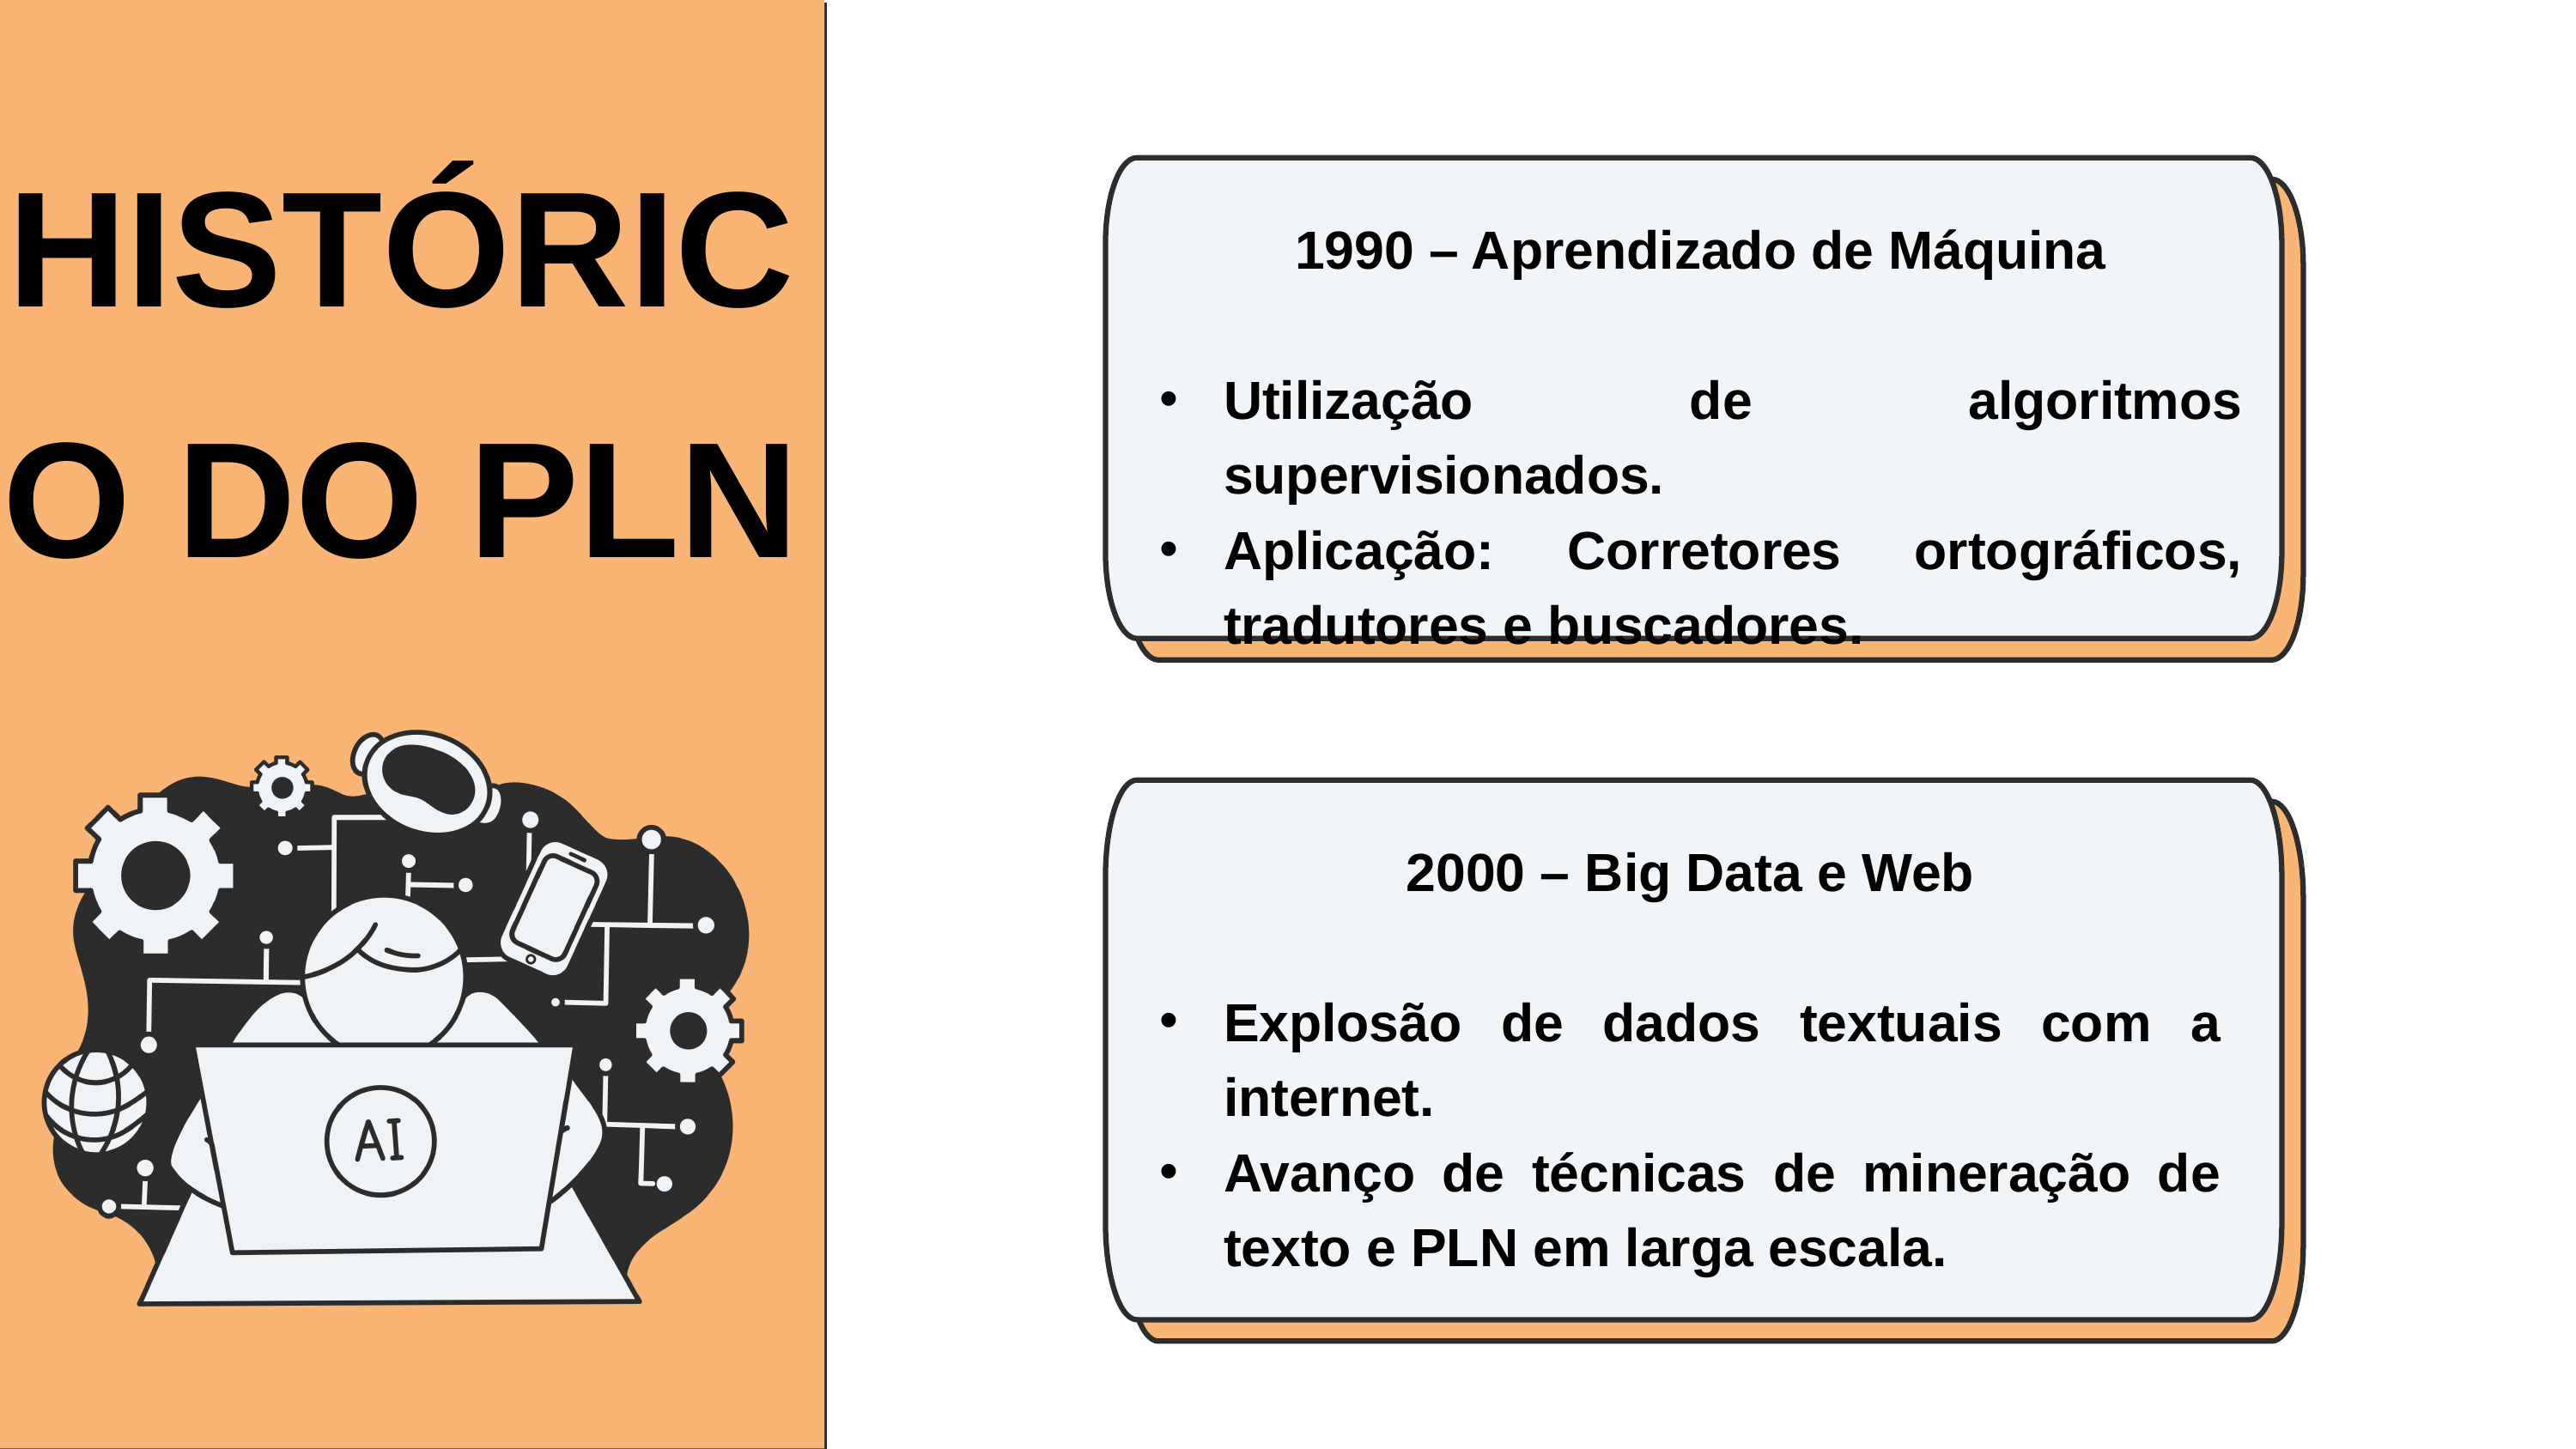

HISTÓRICO DO PLN

1990 – Aprendizado de Máquina

Utilização de algoritmos supervisionados.
Aplicação: Corretores ortográficos, tradutores e buscadores.
AI and the Environment

2000 – Big Data e Web

Explosão de dados textuais com a internet.
Avanço de técnicas de mineração de texto e PLN em larga escala.
AI and the Environment